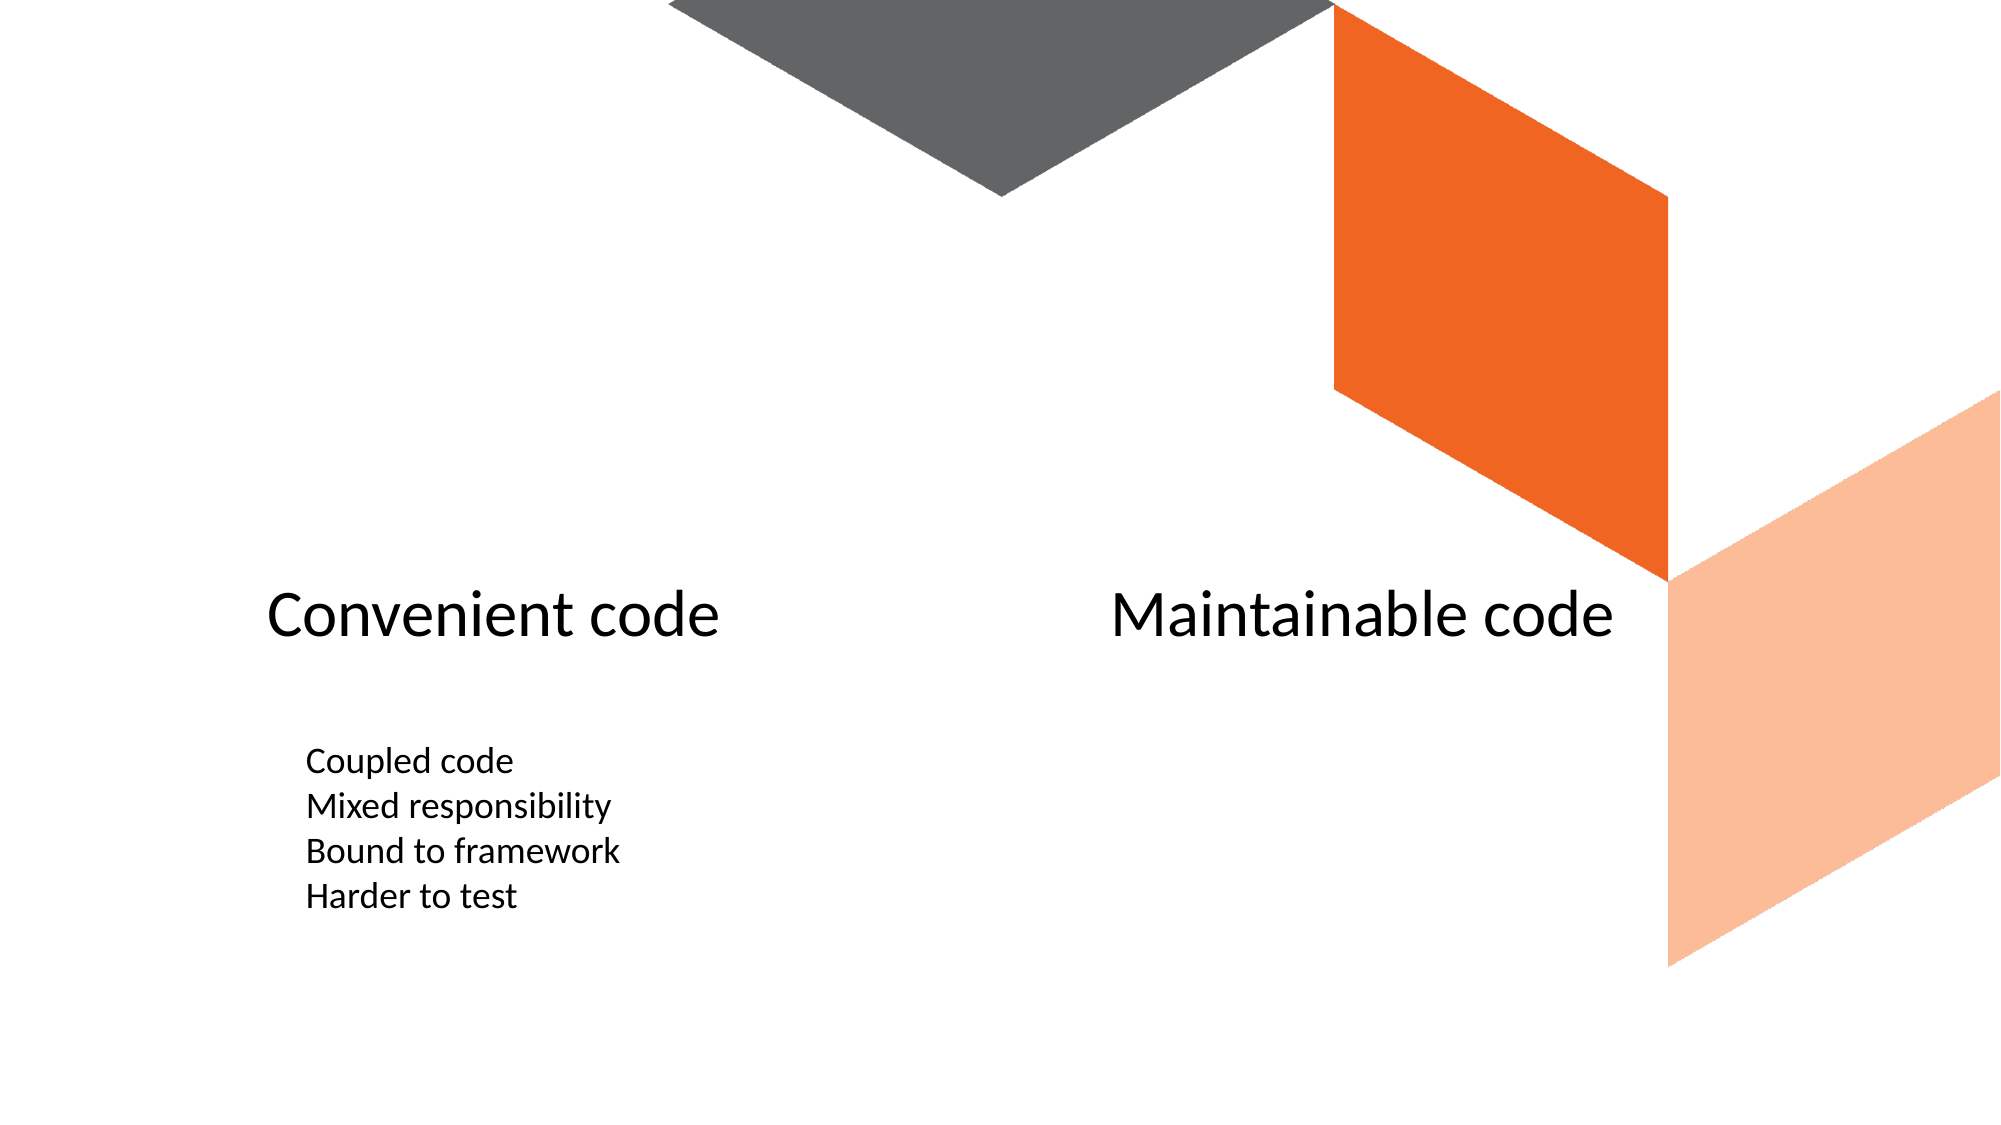

Maintainable code
Convenient code
Coupled code
Mixed responsibility
Bound to framework
Harder to test